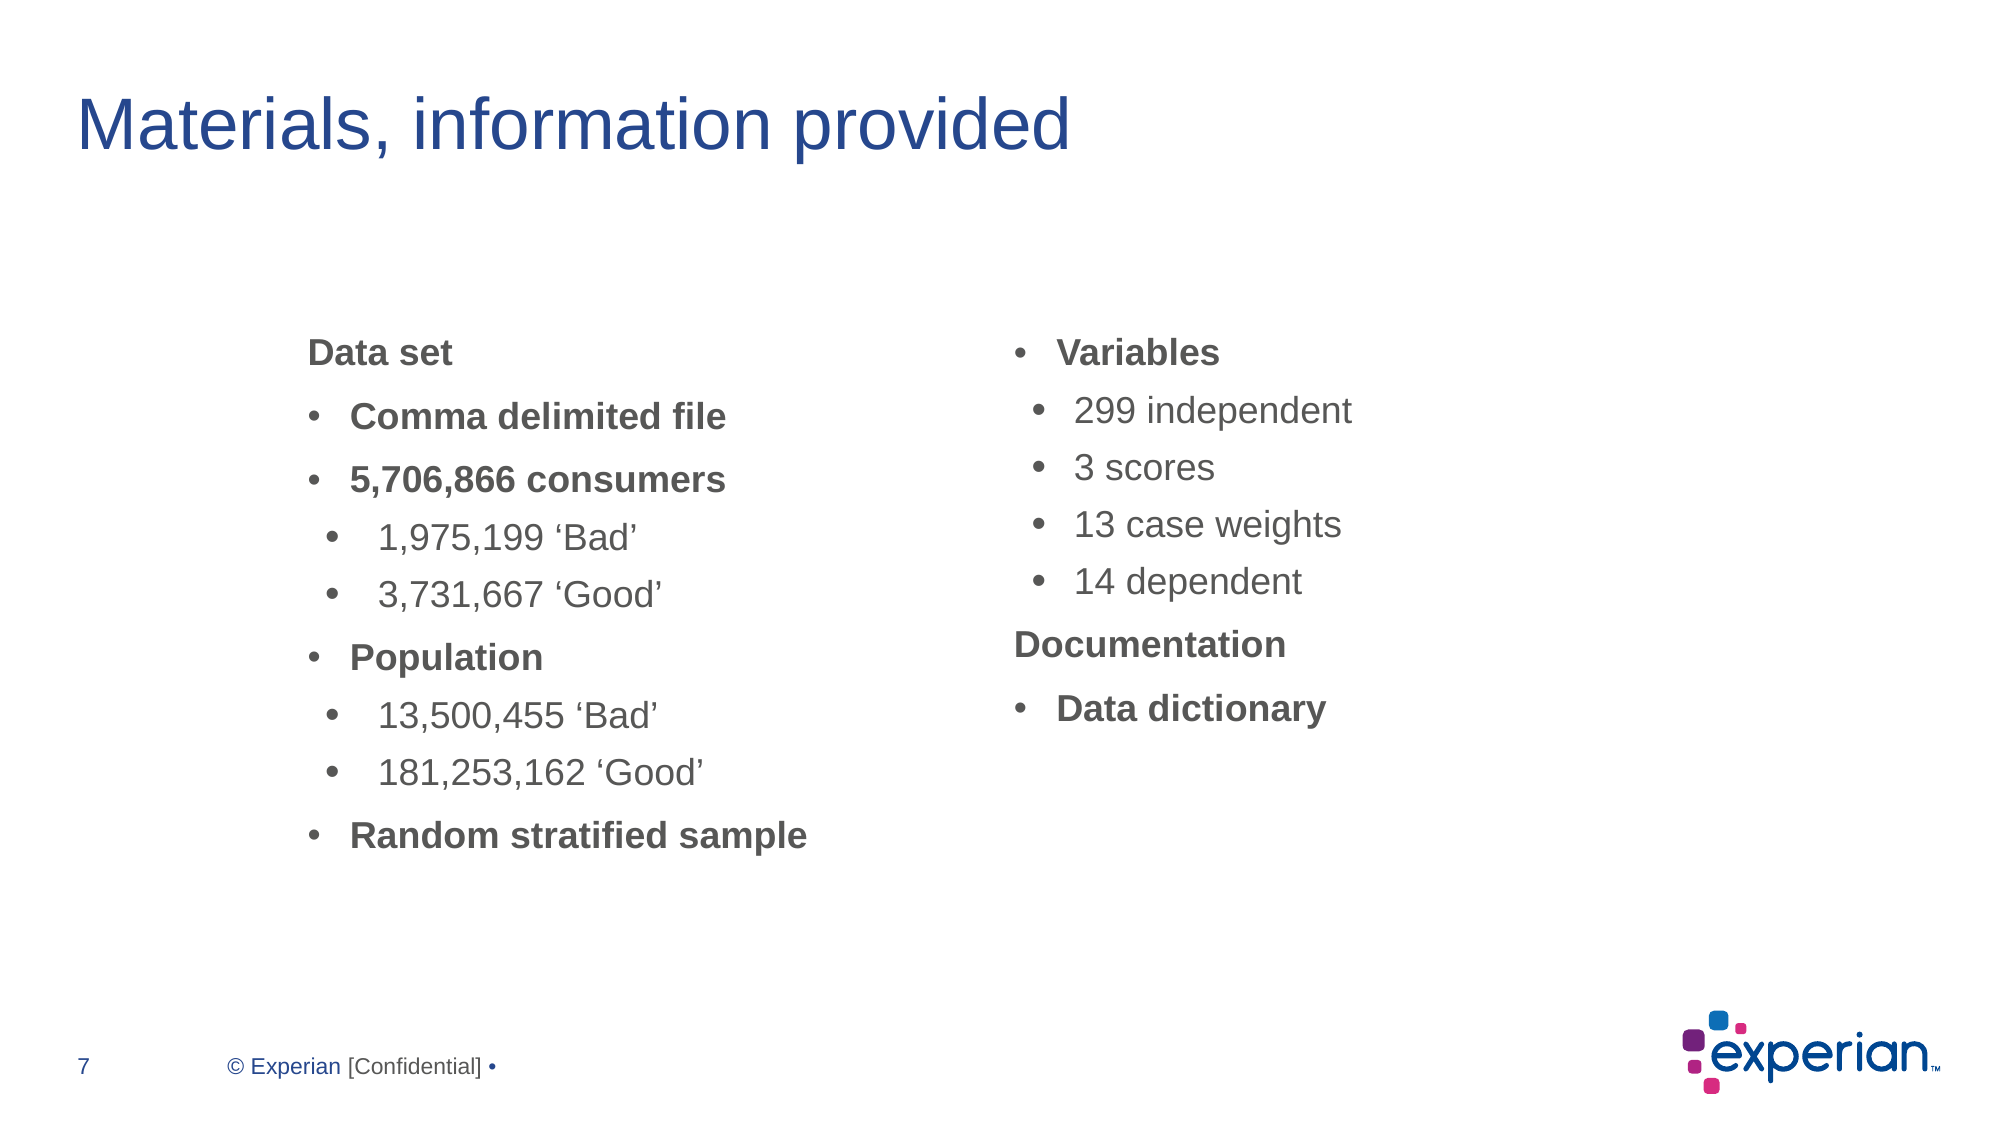

# Materials, information provided
Data set
Comma delimited file
5,706,866 consumers
 1,975,199 ‘Bad’
 3,731,667 ‘Good’
Population
 13,500,455 ‘Bad’
 181,253,162 ‘Good’
Random stratified sample

Variables
299 independent
3 scores
13 case weights
14 dependent
Documentation
Data dictionary

Private and confidential